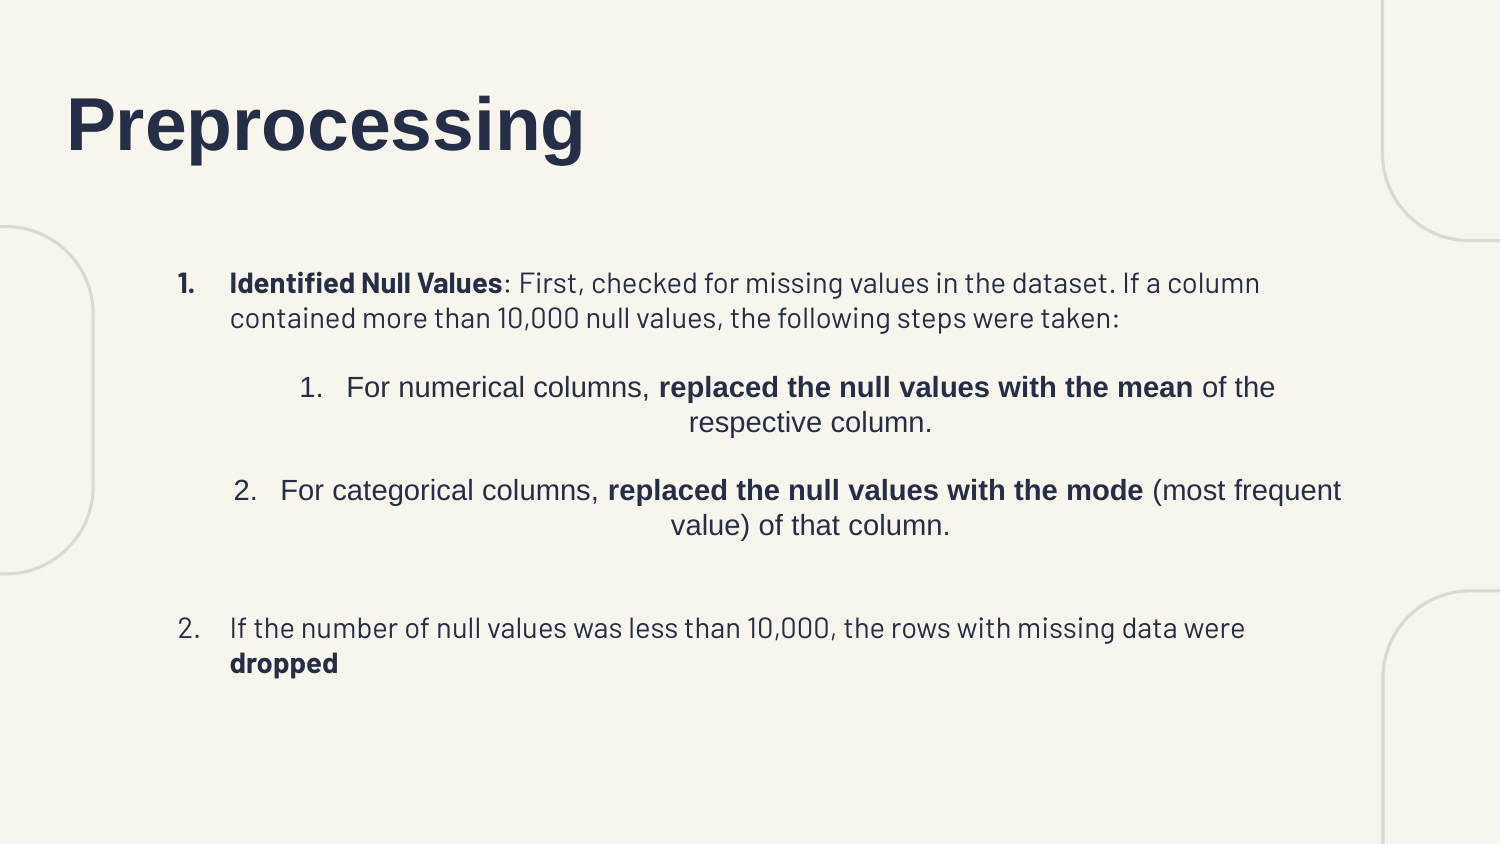

# Preprocessing

Identified Null Values: First, checked for missing values in the dataset. If a column contained more than 10,000 null values, the following steps were taken:
For numerical columns, replaced the null values with the mean of the respective column.
For categorical columns, replaced the null values with the mode (most frequent value) of that column.

If the number of null values was less than 10,000, the rows with missing data were dropped